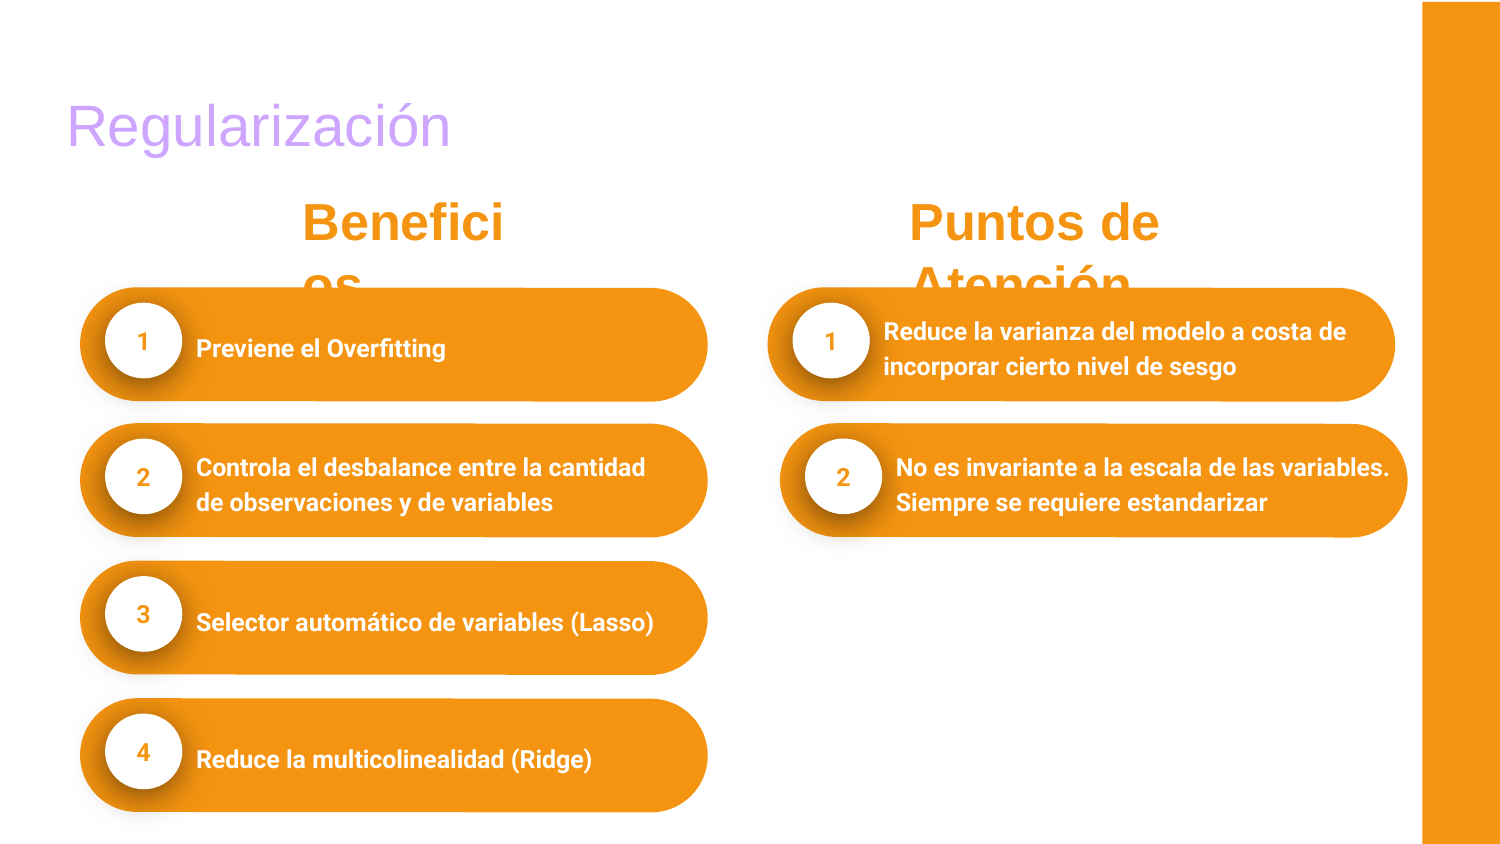

# Regularización

Previene el Overfitting
1

Reduce la varianza del modelo a costa de incorporar cierto nivel de sesgo
1
Beneficios
Puntos de Atención

Controla el desbalance entre la cantidad de observaciones y de variables
2

No es invariante a la escala de las variables. Siempre se requiere estandarizar
2

Selector automático de variables (Lasso)
3

Reduce la multicolinealidad (Ridge)
4